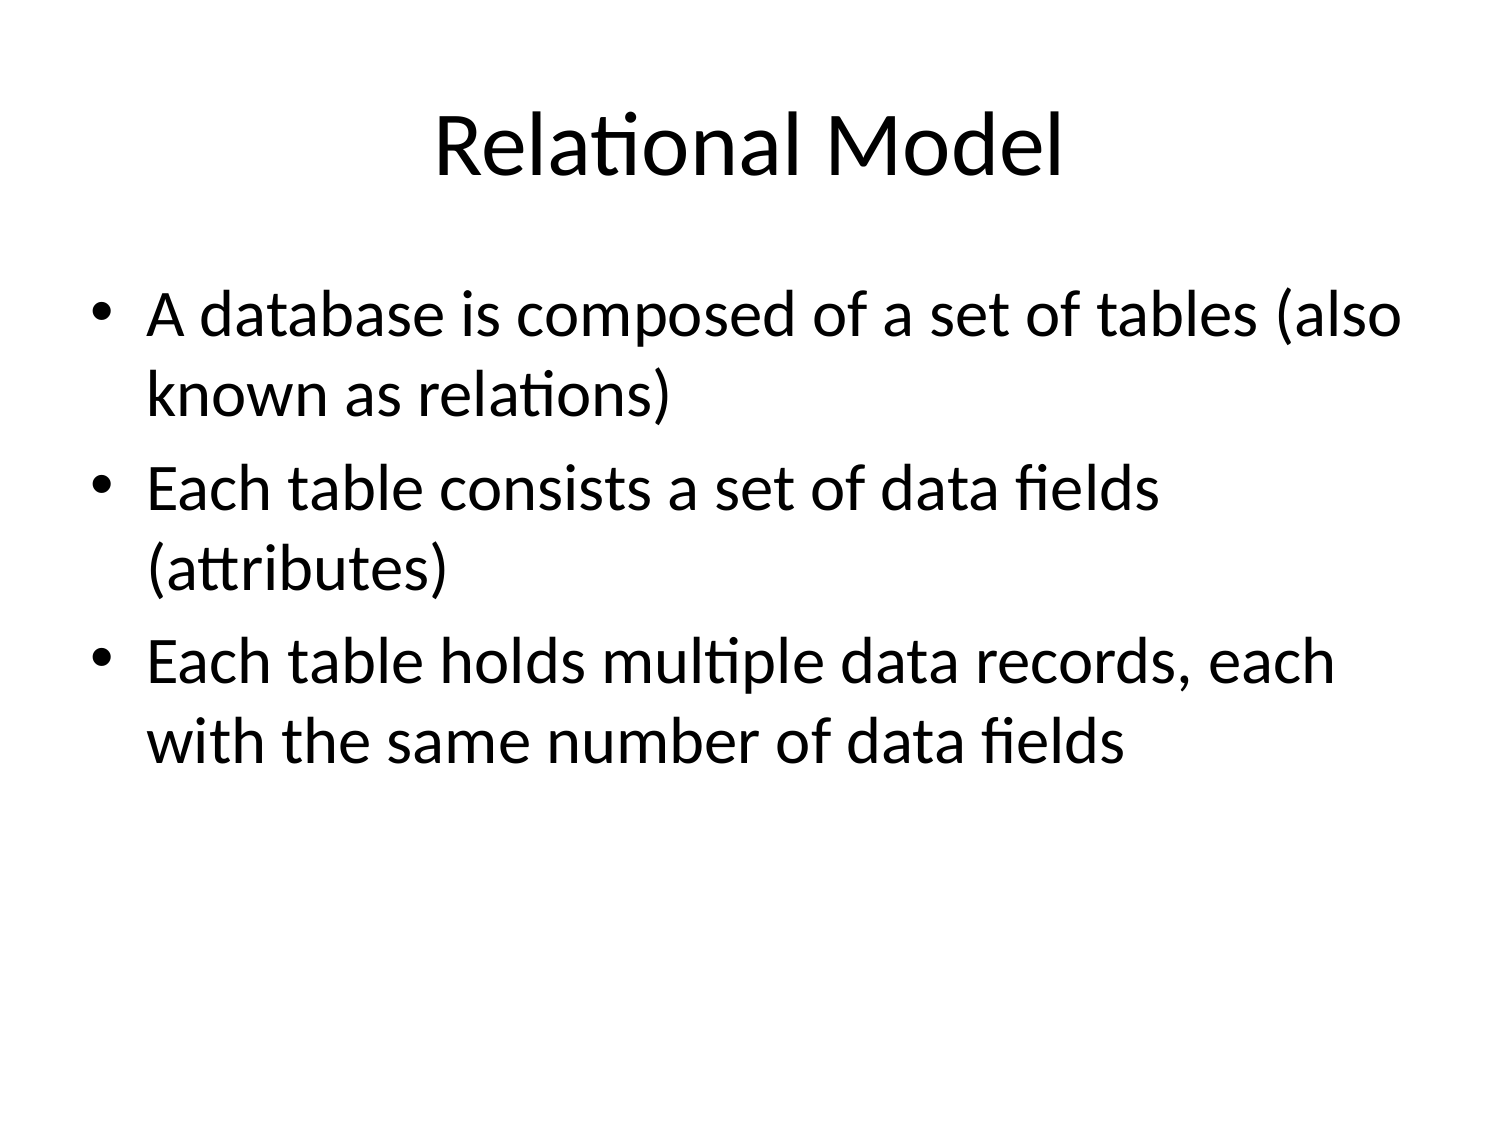

# Relational Model
A database is composed of a set of tables (also known as relations)
Each table consists a set of data fields (attributes)
Each table holds multiple data records, each with the same number of data fields